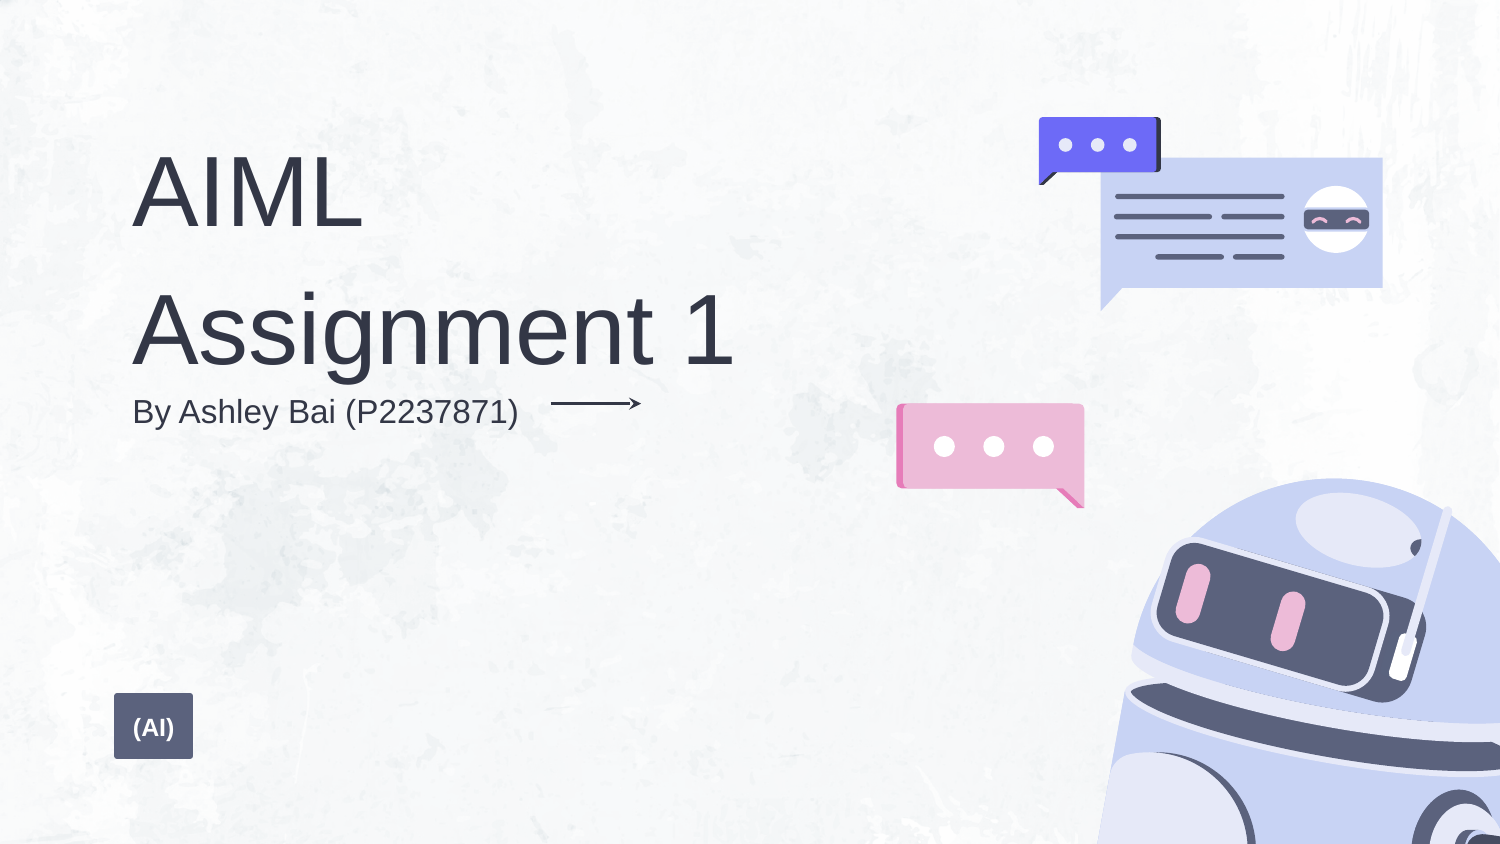

# AIML Assignment 1
By Ashley Bai (P2237871)

(AI)